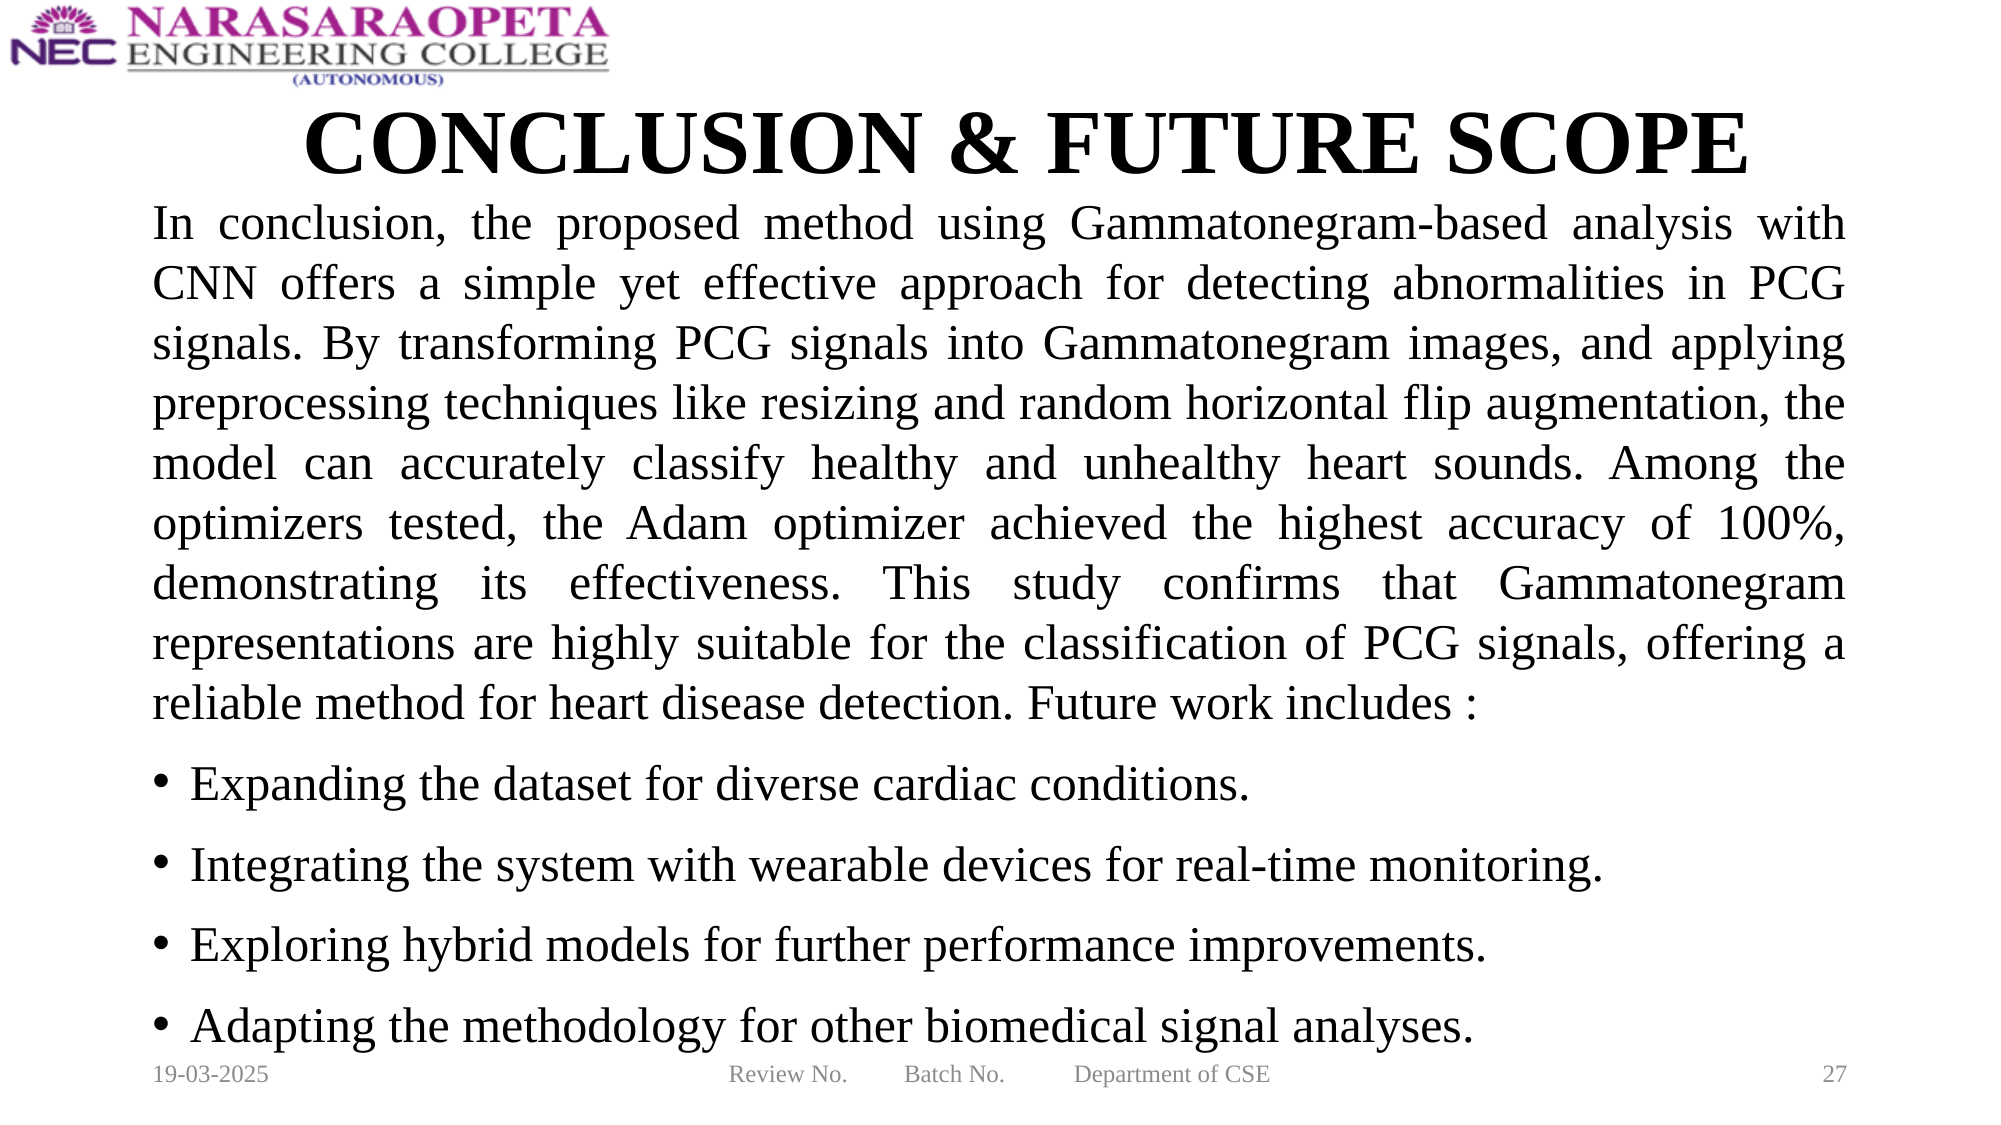

# CONCLUSION & FUTURE SCOPE
In conclusion, the proposed method using Gammatonegram-based analysis with CNN offers a simple yet effective approach for detecting abnormalities in PCG signals. By transforming PCG signals into Gammatonegram images, and applying preprocessing techniques like resizing and random horizontal flip augmentation, the model can accurately classify healthy and unhealthy heart sounds. Among the optimizers tested, the Adam optimizer achieved the highest accuracy of 100%, demonstrating its effectiveness. This study confirms that Gammatonegram representations are highly suitable for the classification of PCG signals, offering a reliable method for heart disease detection. Future work includes :
Expanding the dataset for diverse cardiac conditions.
Integrating the system with wearable devices for real-time monitoring.
Exploring hybrid models for further performance improvements.
Adapting the methodology for other biomedical signal analyses.
19-03-2025
Review No.         Batch No.           Department of CSE
27